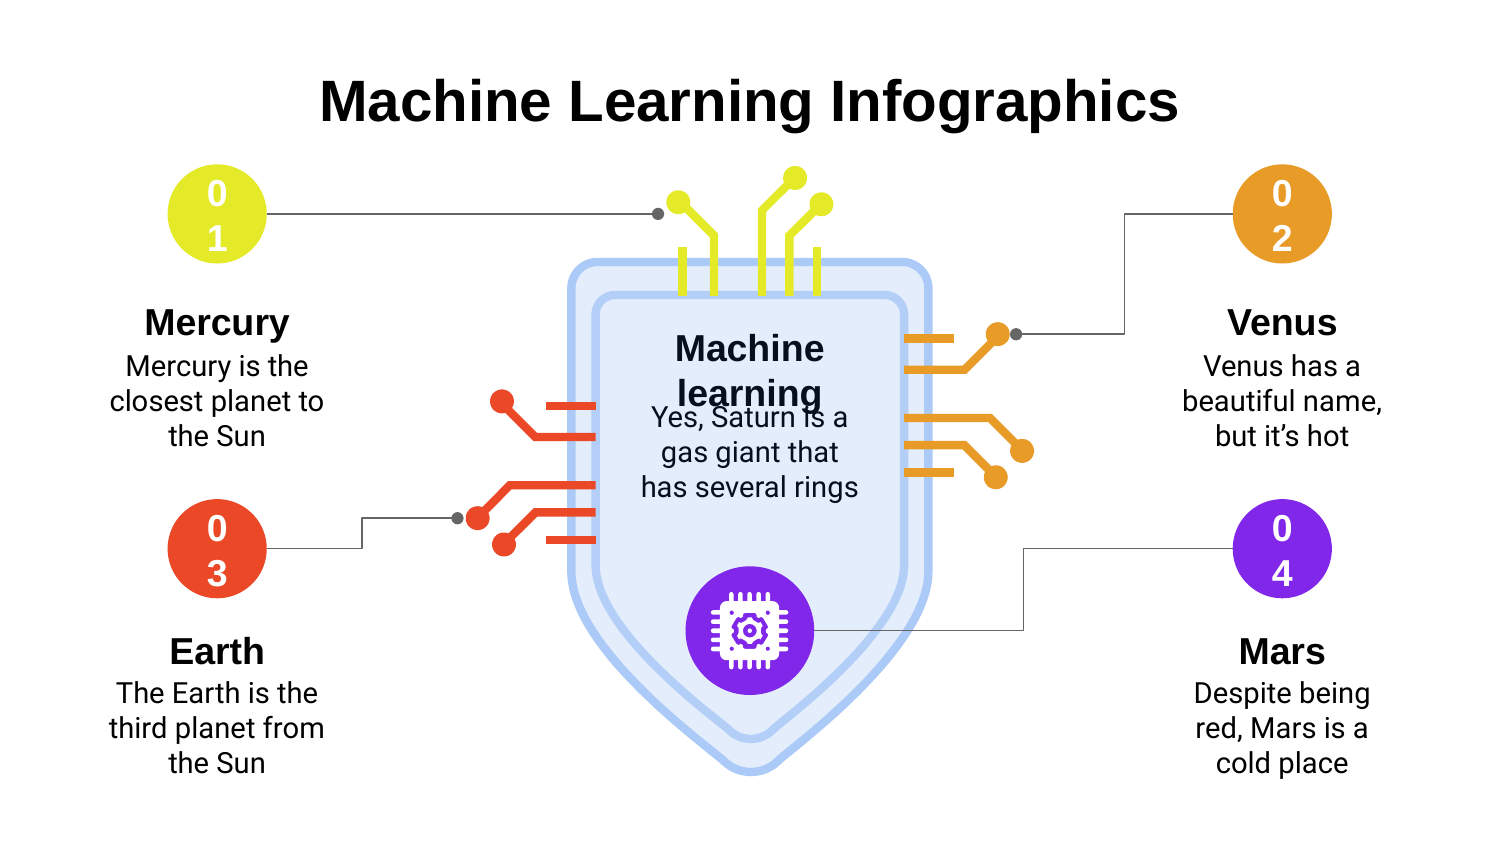

# Machine Learning Infographics
01
Mercury
Mercury is the closest planet to the Sun
02
Venus
Venus has a beautiful name, but it’s hot

Machine learning
Yes, Saturn is a gas giant that has several rings
03
Earth
The Earth is the third planet from the Sun
04
Mars
Despite being red, Mars is a cold place